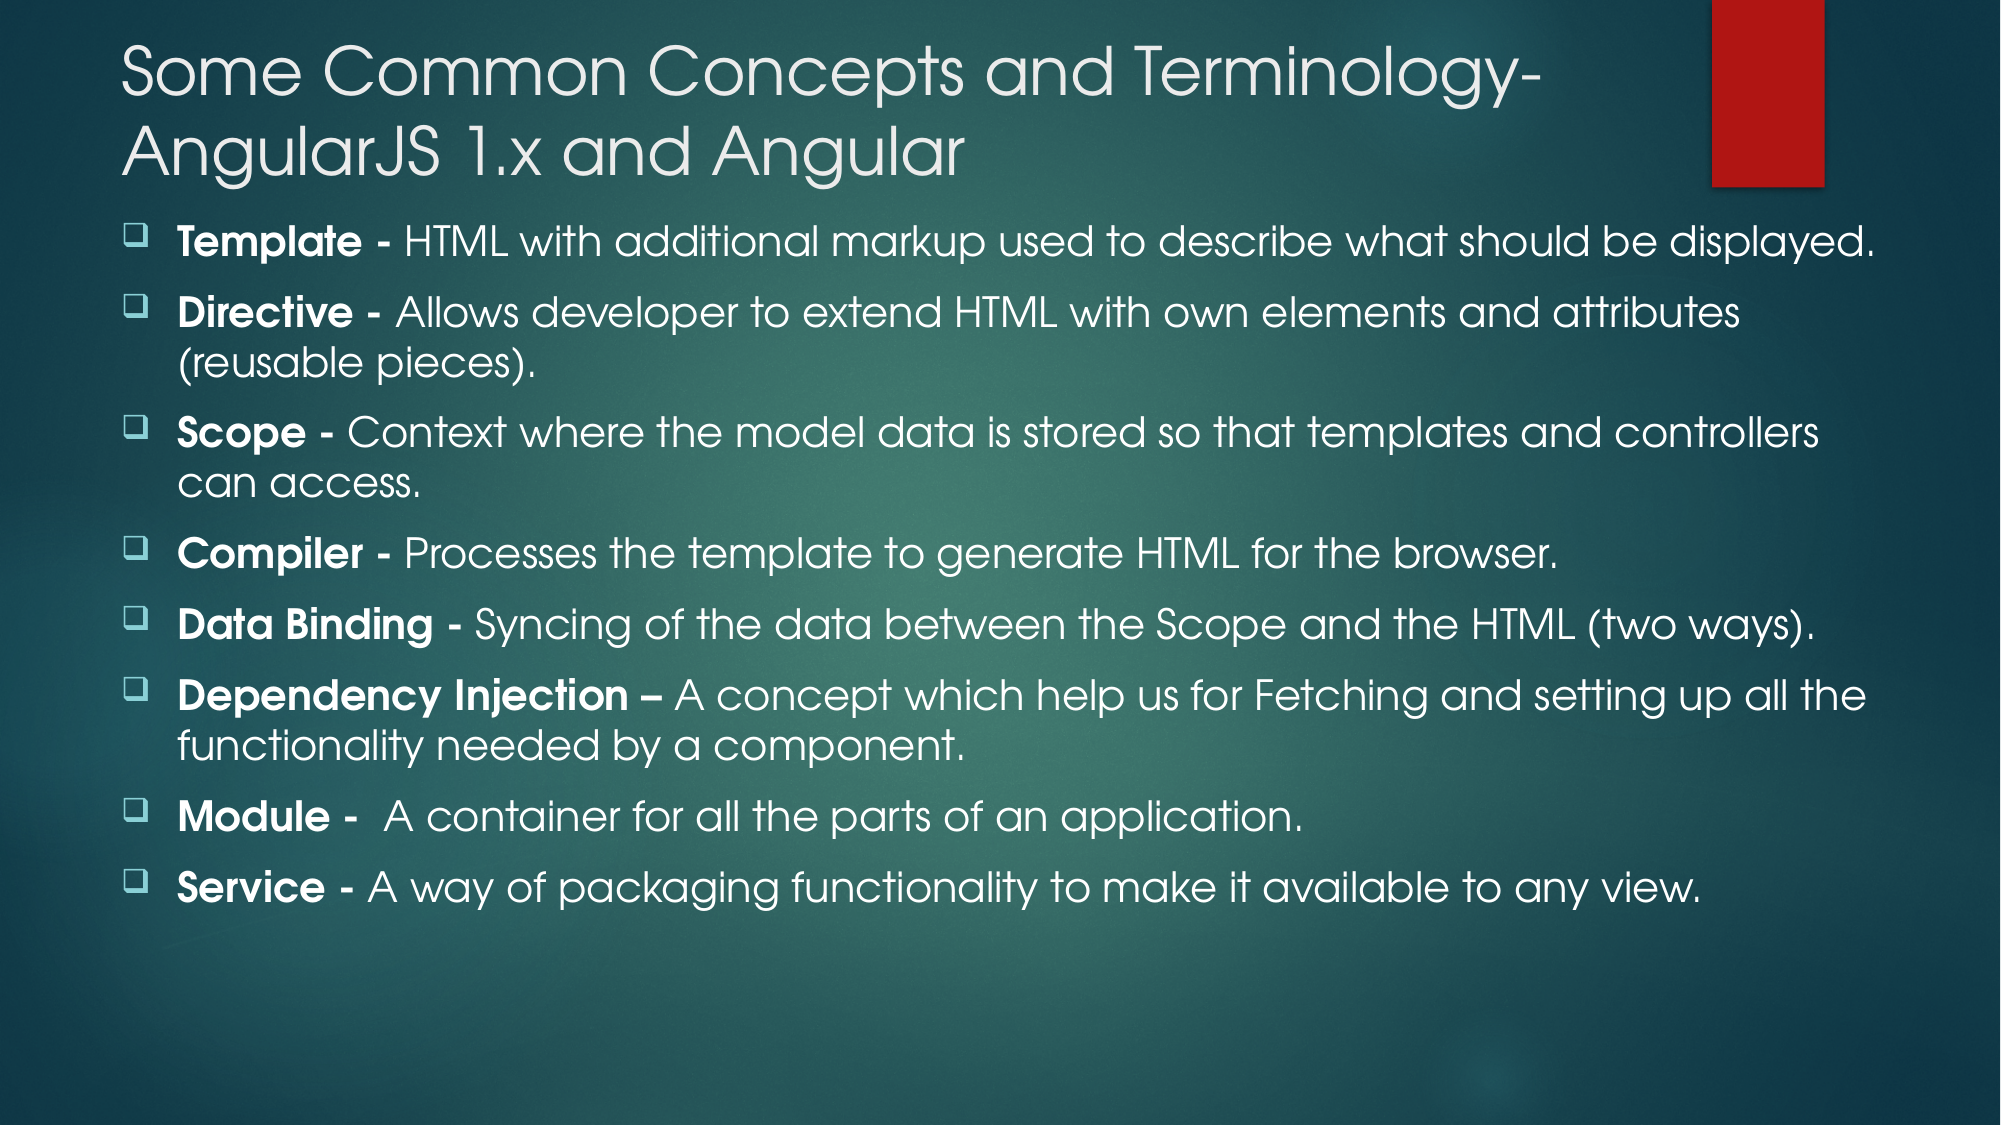

# Some Common Concepts and Terminology- AngularJS 1.x and Angular
Template - HTML with additional markup used to describe what should be displayed.
Directive - Allows developer to extend HTML with own elements and attributes (reusable pieces).
Scope - Context where the model data is stored so that templates and controllers can access.
Compiler - Processes the template to generate HTML for the browser.
Data Binding - Syncing of the data between the Scope and the HTML (two ways).
Dependency Injection – A concept which help us for Fetching and setting up all the functionality needed by a component.
Module -  A container for all the parts of an application.
Service - A way of packaging functionality to make it available to any view.